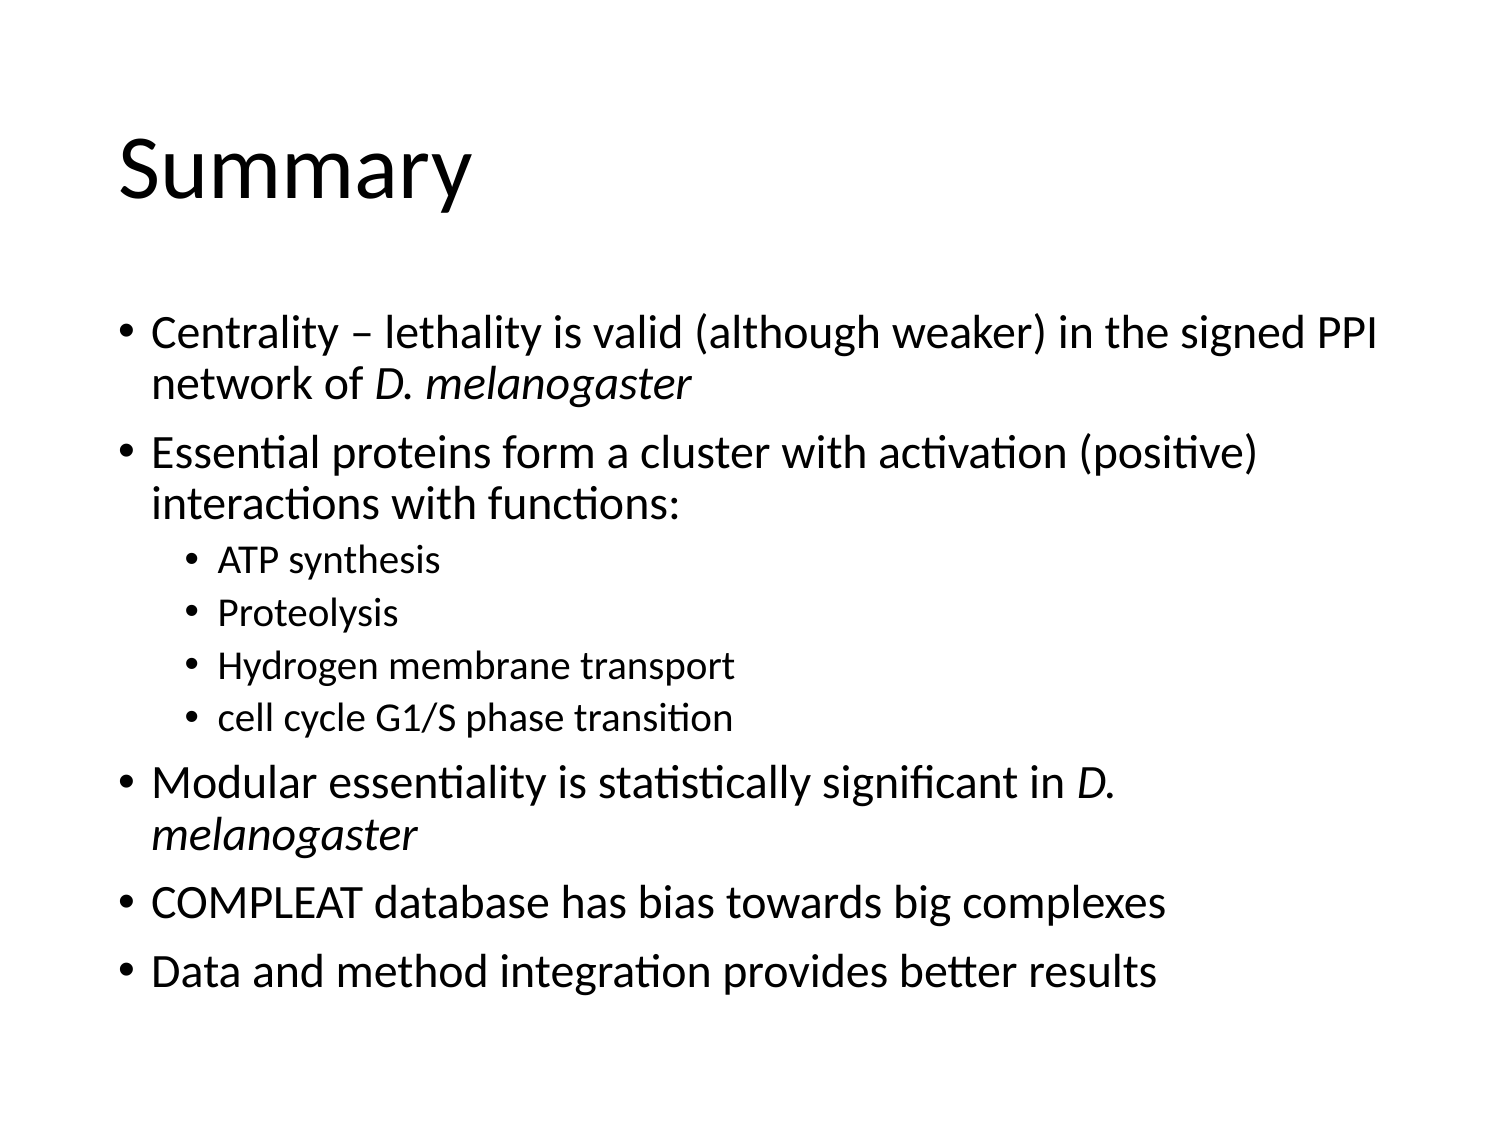

# Summary
Centrality – lethality is valid (although weaker) in the signed PPI network of D. melanogaster
Essential proteins form a cluster with activation (positive) interactions with functions:
ATP synthesis
Proteolysis
Hydrogen membrane transport
cell cycle G1/S phase transition
Modular essentiality is statistically significant in D. melanogaster
COMPLEAT database has bias towards big complexes
Data and method integration provides better results